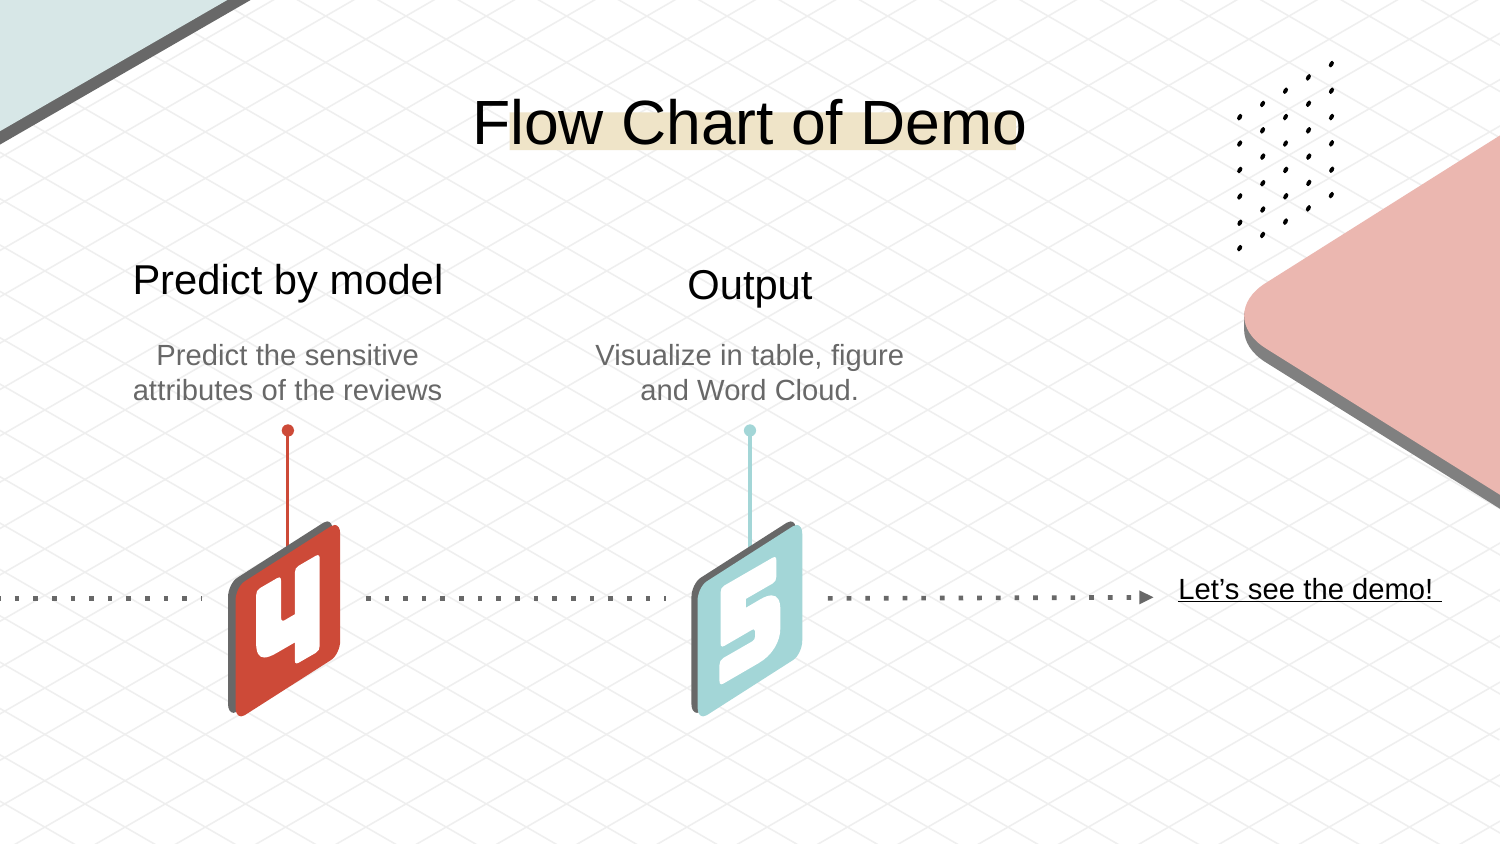

# Flow Chart of Demo

Predict by model
Output
Predict the sensitive attributes of the reviews
Visualize in table, figure and Word Cloud.

Let’s see the demo!